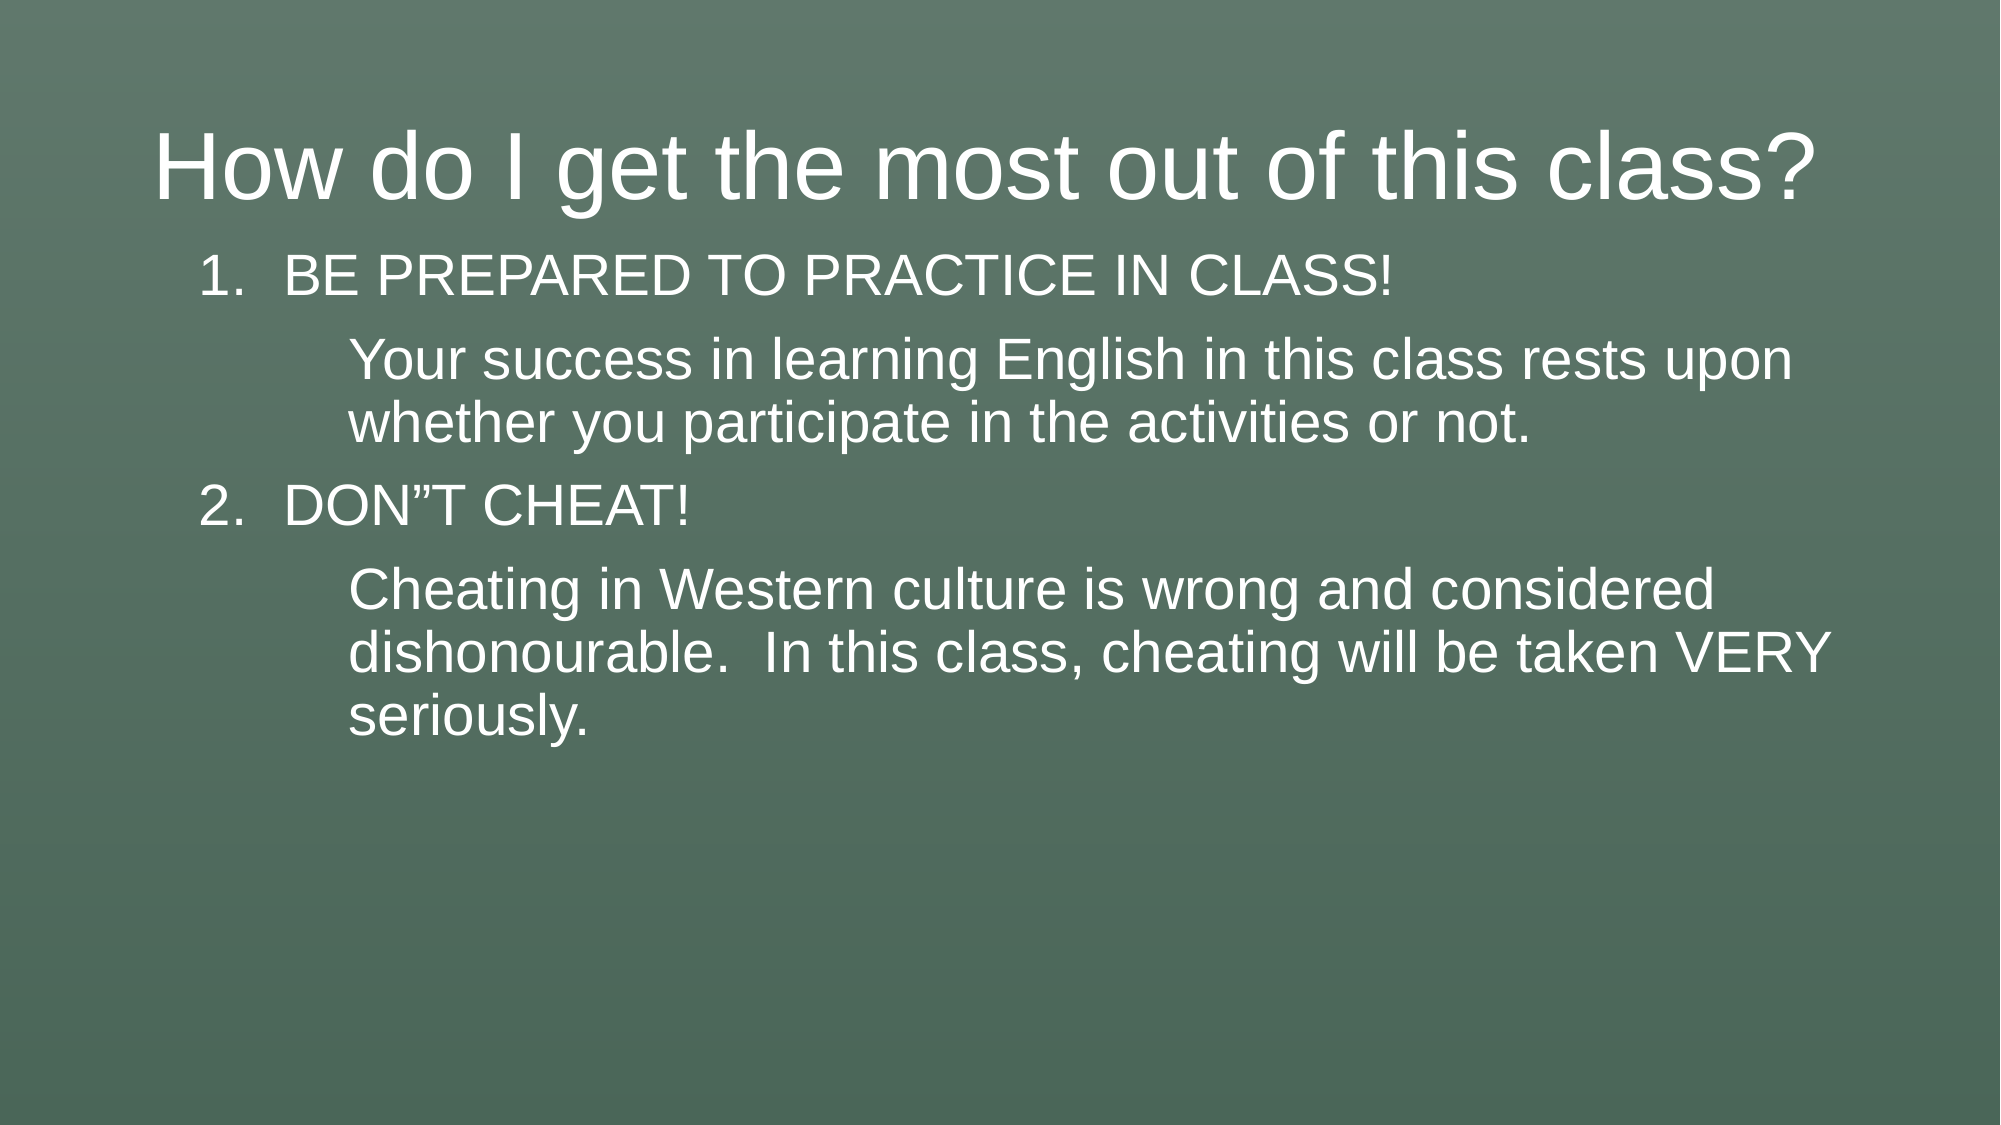

# How do I get the most out of this class?
BE PREPARED TO PRACTICE IN CLASS!
	Your success in learning English in this class rests upon 	whether you participate in the activities or not.
DON”T CHEAT!
	Cheating in Western culture is wrong and considered 	dishonourable.  In this class, cheating will be taken VERY 	seriously.